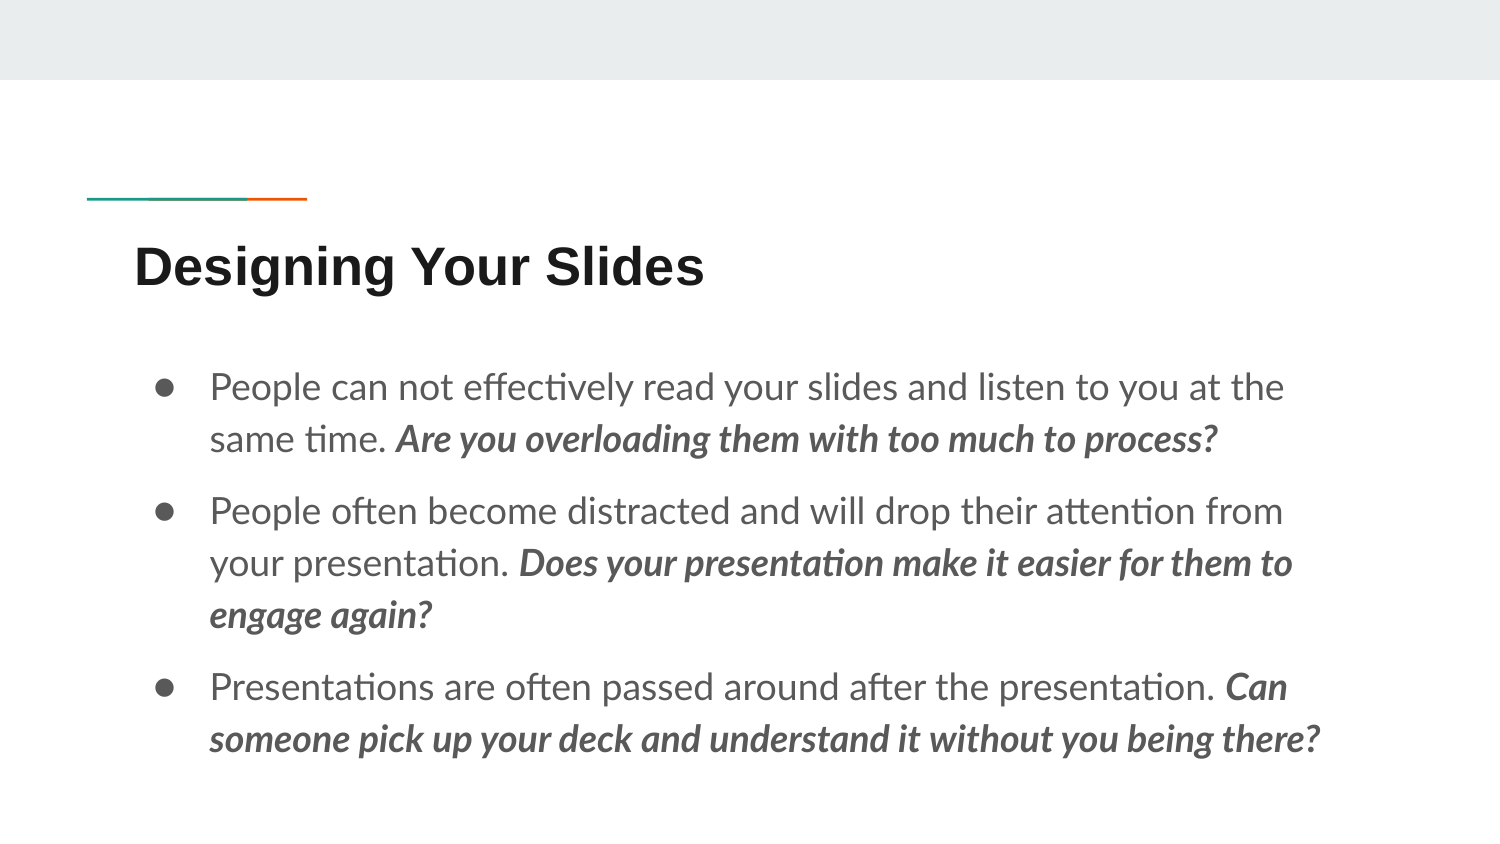

# Designing Your Slides
People can not effectively read your slides and listen to you at the same time. Are you overloading them with too much to process?
People often become distracted and will drop their attention from your presentation. Does your presentation make it easier for them to engage again?
Presentations are often passed around after the presentation. Can someone pick up your deck and understand it without you being there?